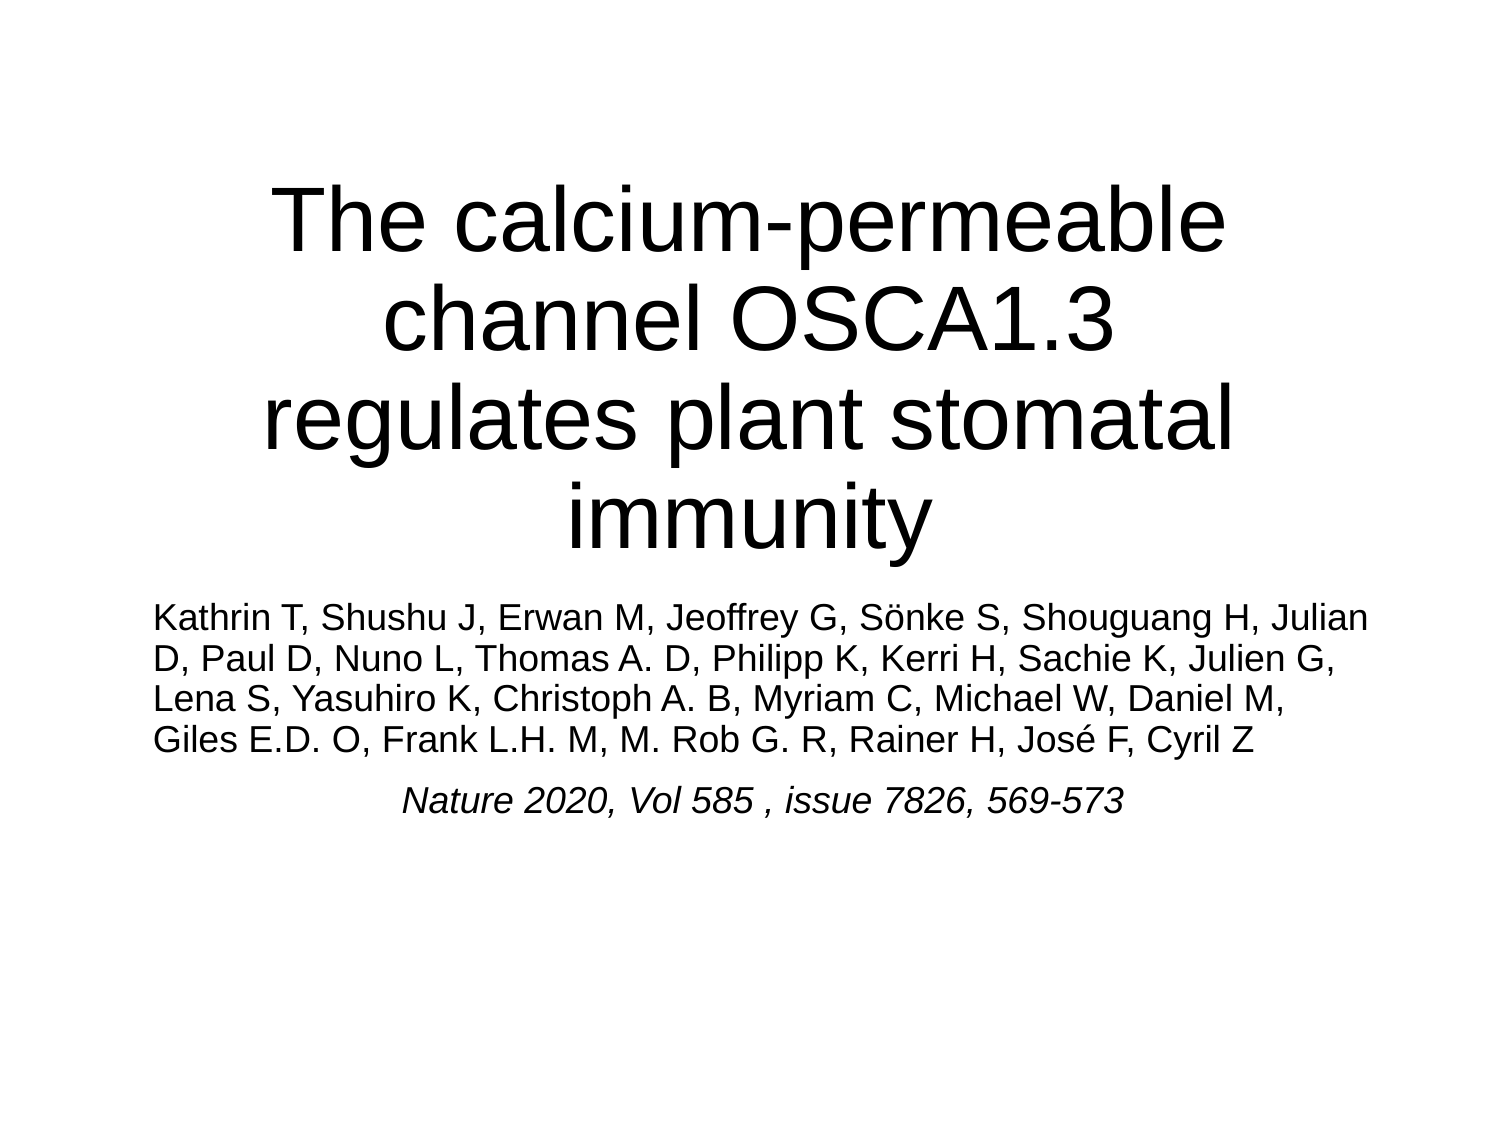

# The calcium-permeable channel OSCA1.3 regulates plant stomatal immunity
Kathrin T, Shushu J, Erwan M, Jeoffrey G, Sönke S, Shouguang H, Julian D, Paul D, Nuno L, Thomas A. D, Philipp K, Kerri H, Sachie K, Julien G, Lena S, Yasuhiro K, Christoph A. B, Myriam C, Michael W, Daniel M, Giles E.D. O, Frank L.H. M, M. Rob G. R, Rainer H, José F, Cyril Z
Nature 2020, Vol 585 , issue 7826, ﻿569-573